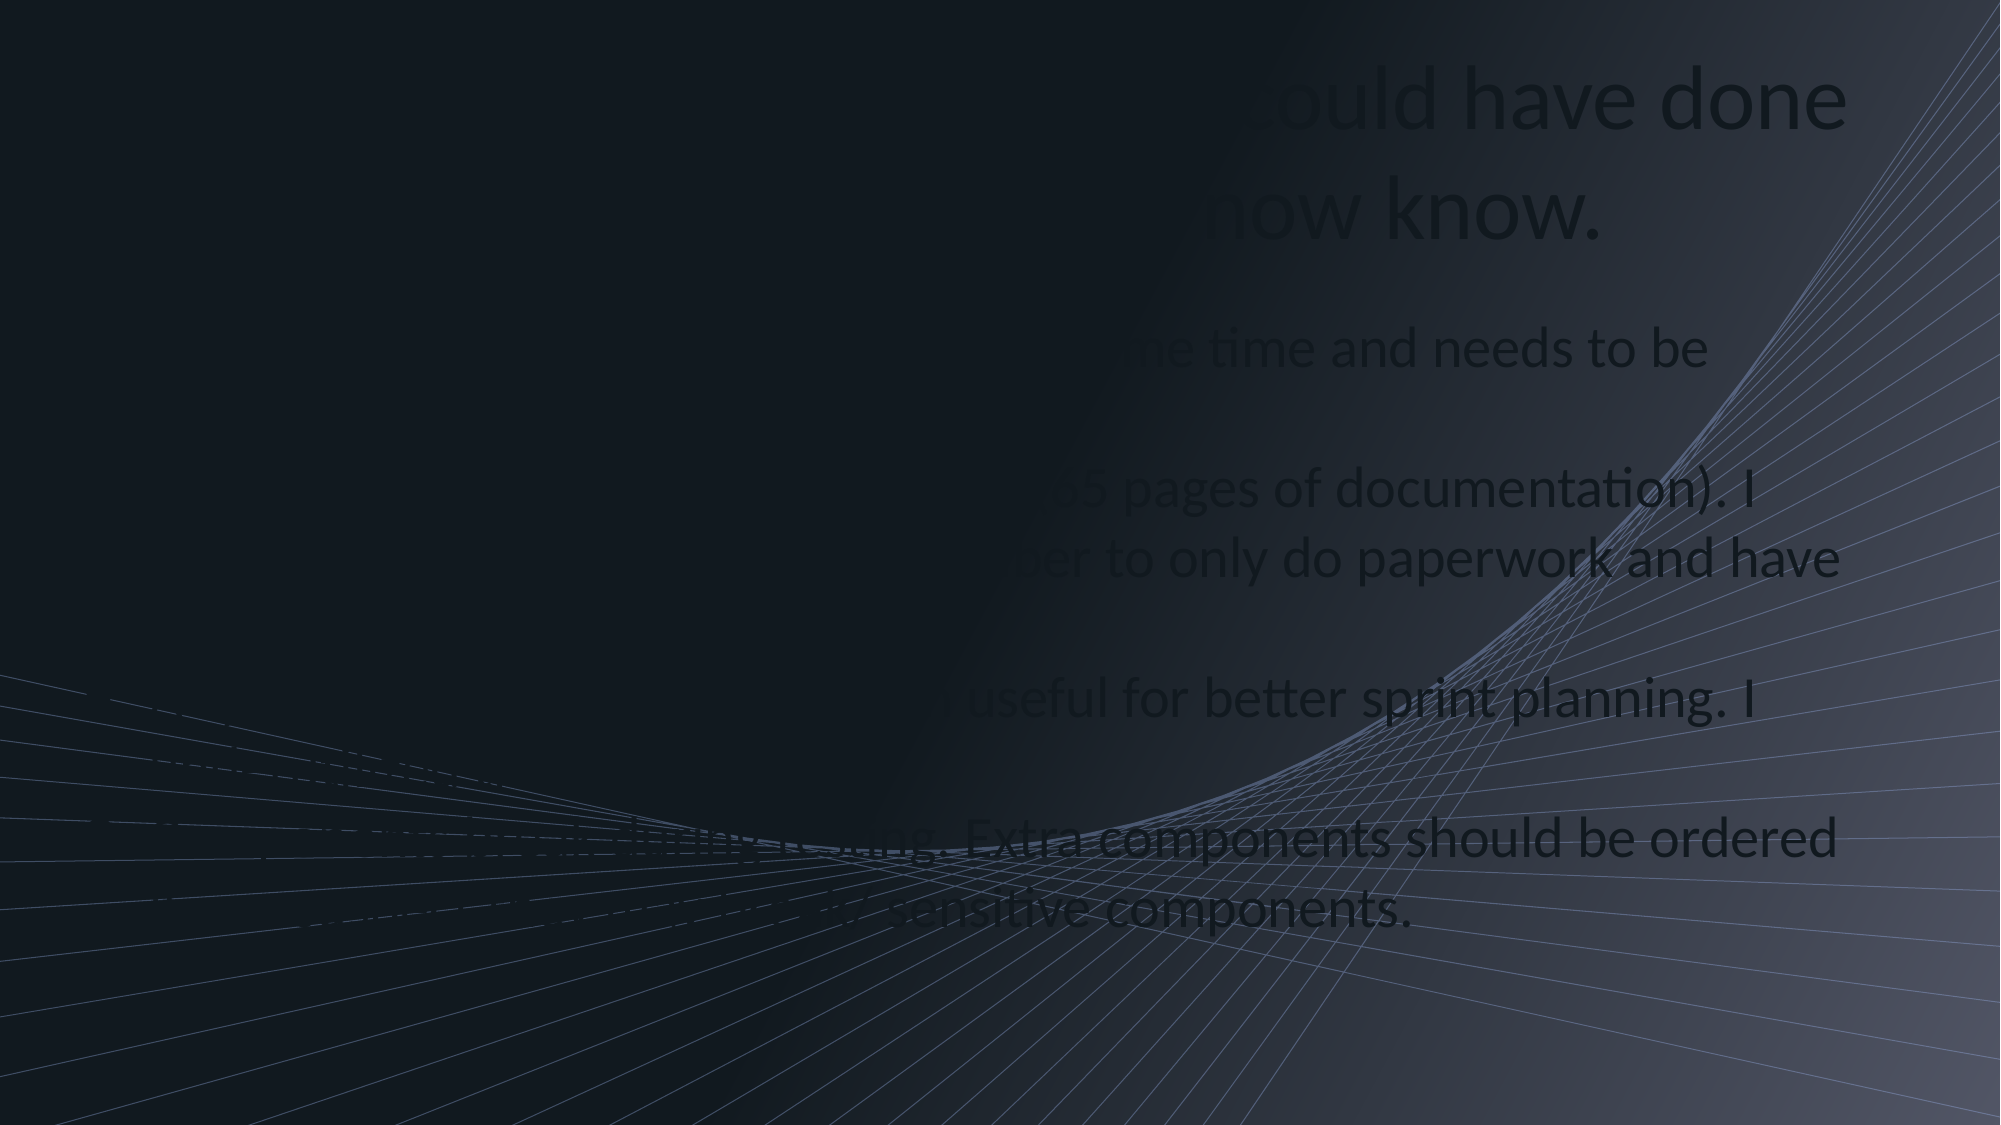

Lessons learned and what you could have done differently knowing what you now know.
Tax free status for ordering parts takes some time and needs to be accounted for in planning.
A lot more paperwork than I thought (65 pages of documentation). I would have assigned one team member to only do paperwork and have no other responsibilities.
A systems major would have been useful for better sprint planning. I underutilized the system.
Components break during testing. Extra components should be ordered if you suspect they may break/ sensitive components.